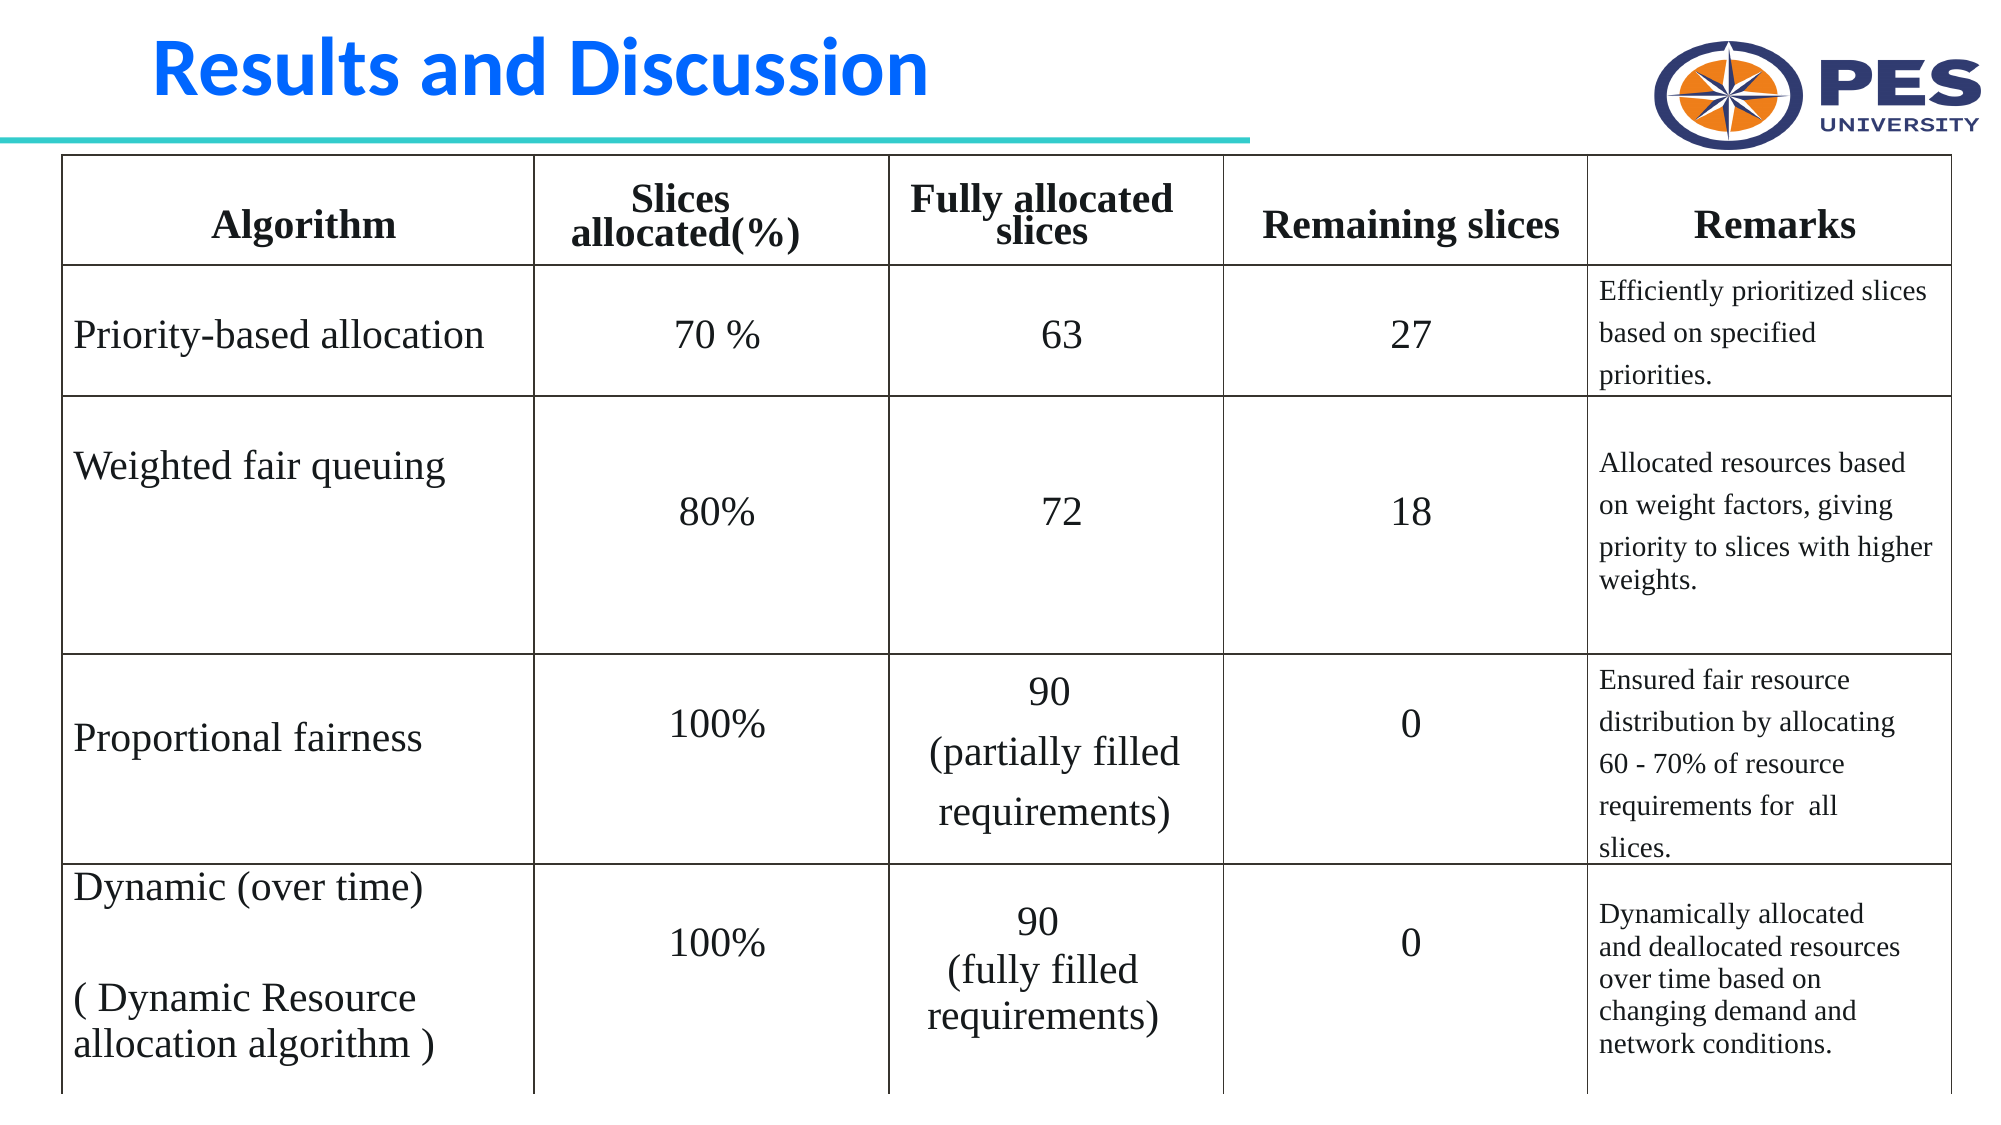

# Results and Discussion

| Algorithm | Slices allocated(%) | Fully allocated slices | Remaining slices | Remarks |
| --- | --- | --- | --- | --- |
| Priority-based allocation | 70 % | 63 | 27 | Efficiently prioritized slices based on specified priorities. |
| Weighted fair queuing | 80% | 72 | 18 | Allocated resources based on weight factors, giving priority to slices with higher weights. |
| Proportional fairness | 100% | 90 (partially filled requirements) | 0 | Ensured fair resource distribution by allocating 60 - 70% of resource requirements for all slices. |
| Dynamic (over time) ( Dynamic Resource allocation algorithm ) | 100% | 90 (fully filled requirements) | 0 | Dynamically allocated and deallocated resources over time based on changing demand and network conditions. |